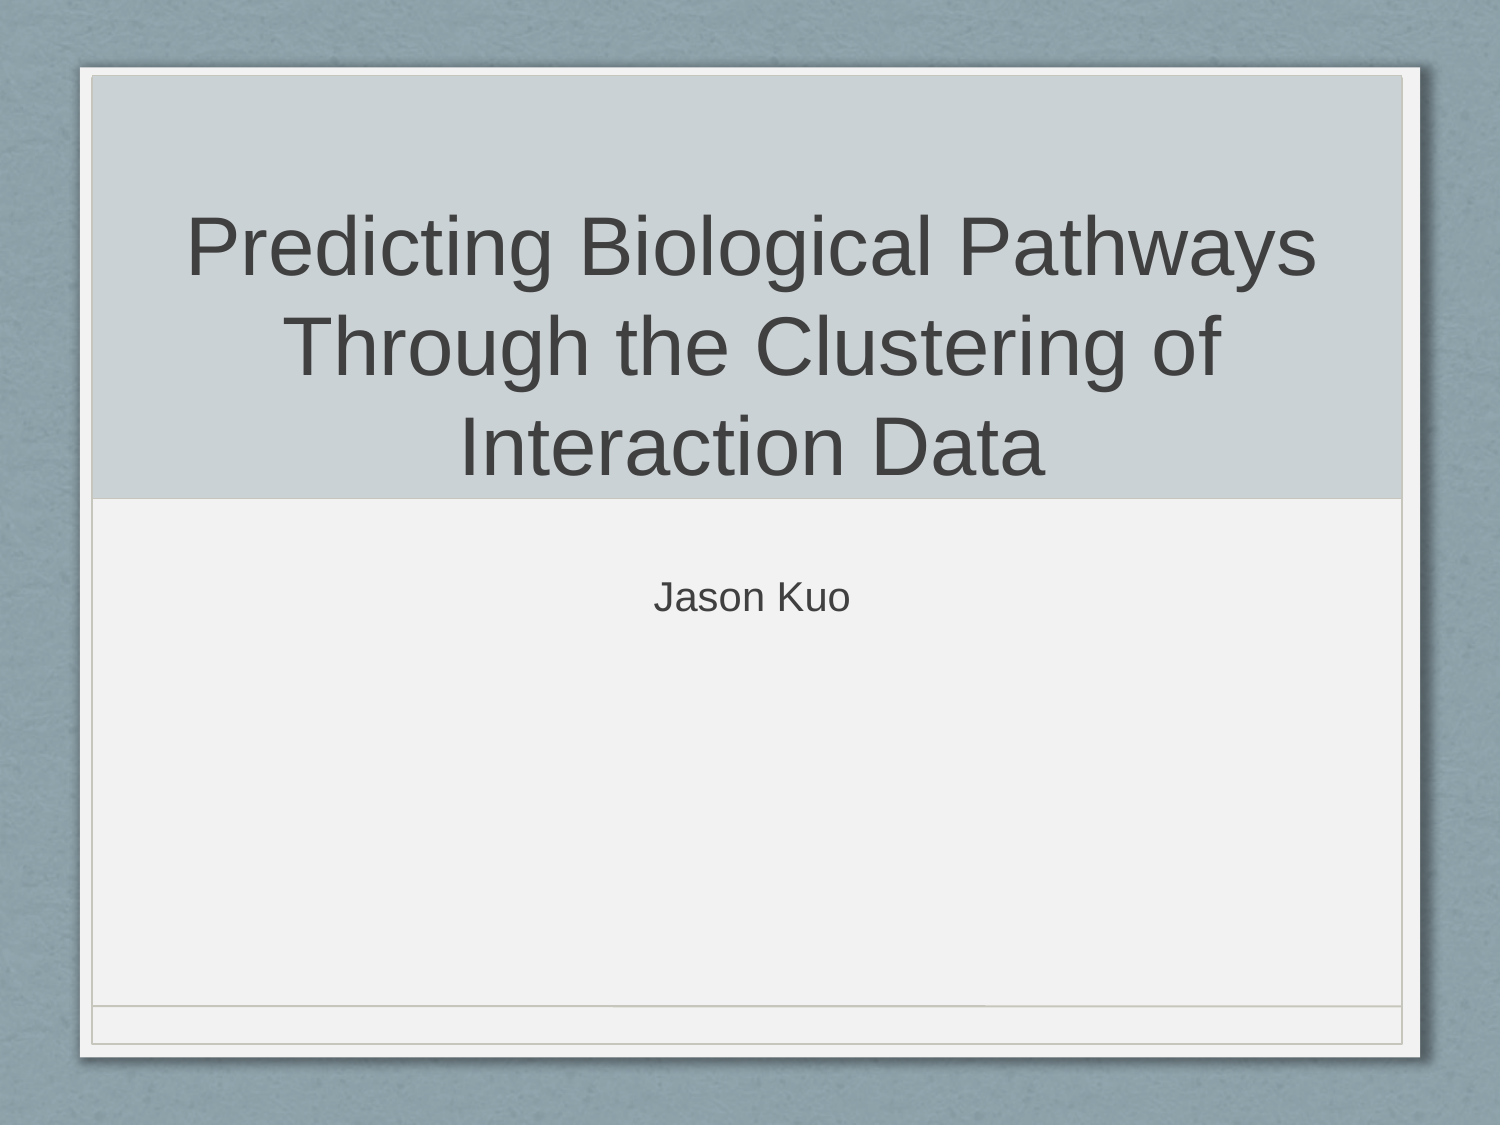

# Predicting Biological Pathways Through the Clustering of Interaction Data
Jason Kuo